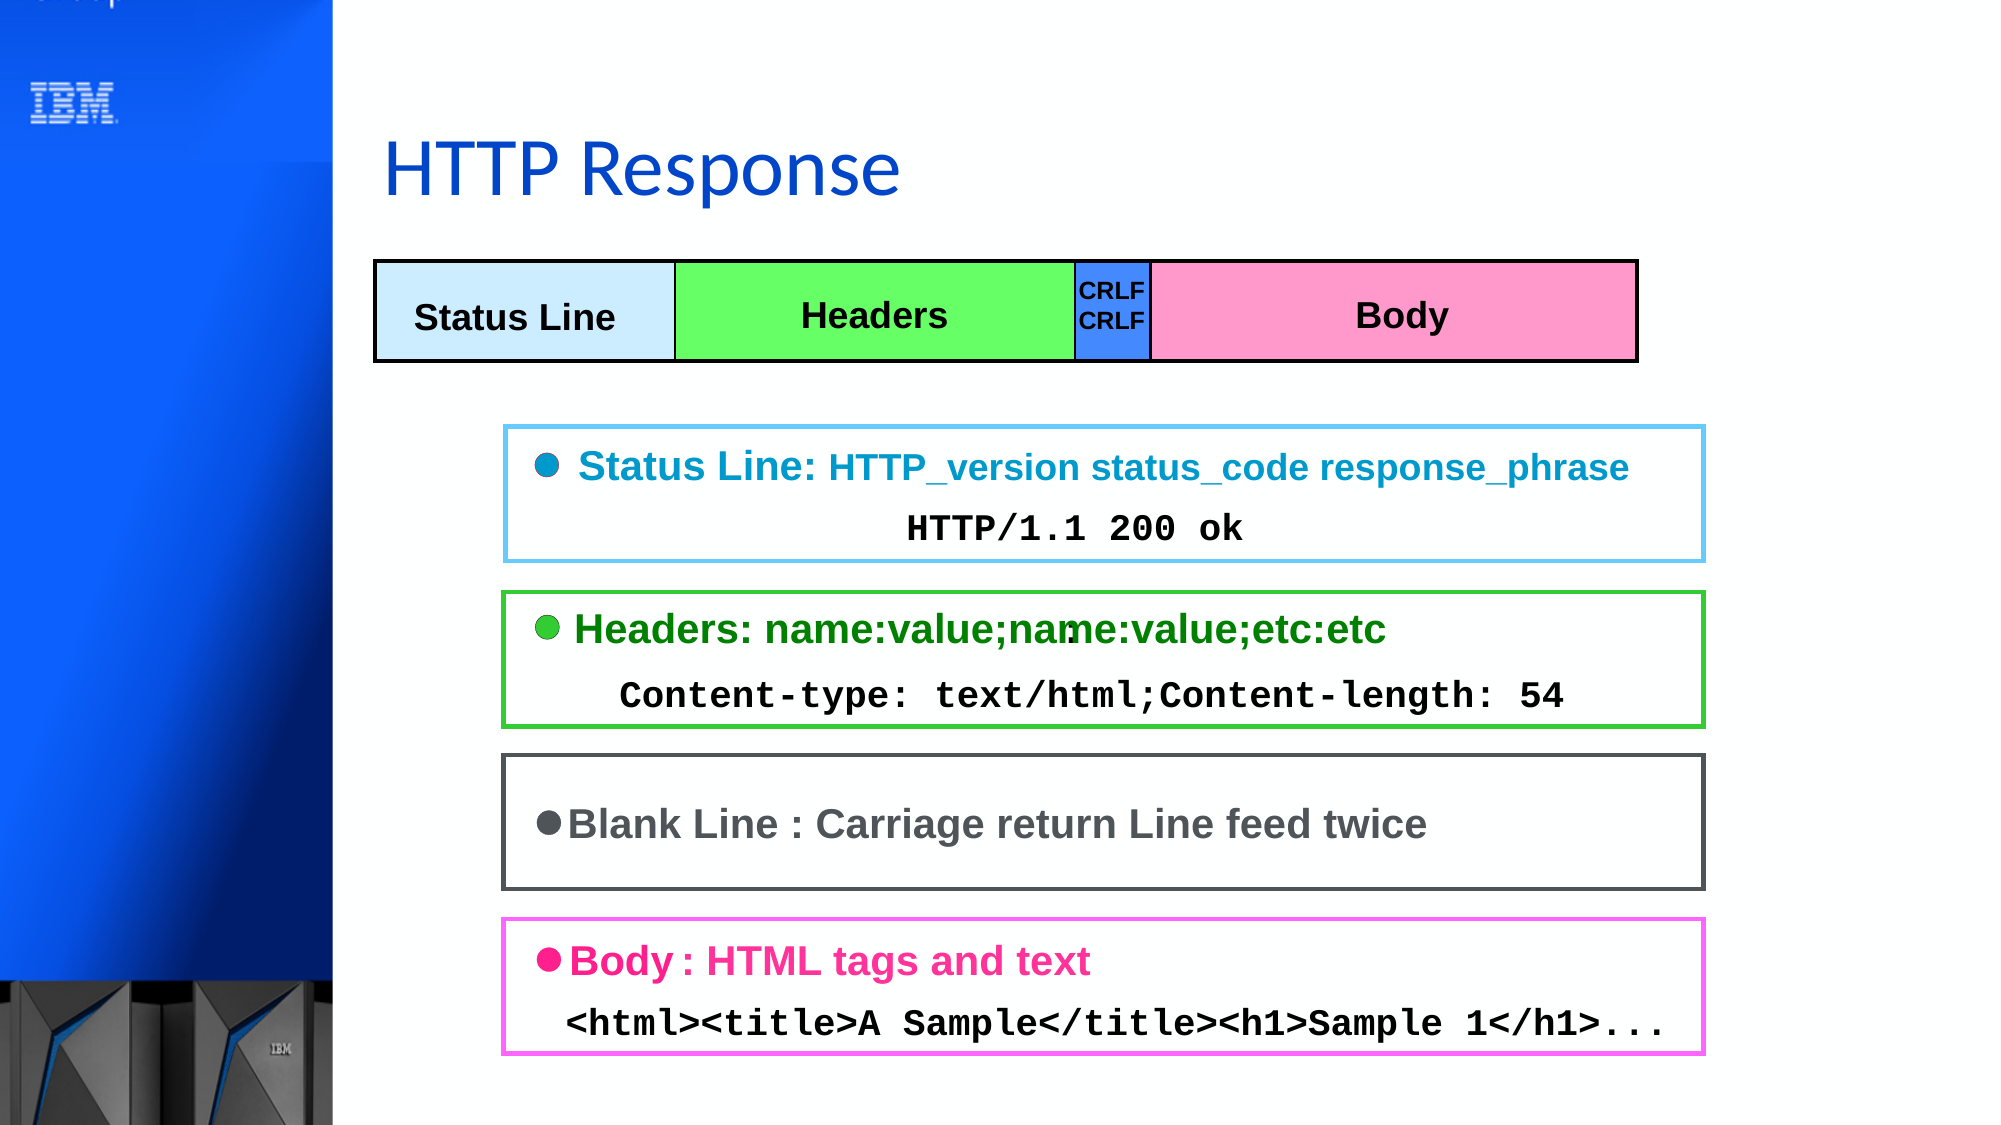

# HTTP Response

CRLF
CRLF
Body
Headers
Status Line

Status Line: HTTP_version status_code response_phrase

HTTP/1.1 200 ok

Headers: name:value;name:value;etc:etc

:

Content-type: text/html;Content-length: 54

Blank Line : Carriage return Line feed twice

: HTML tags and text
Body

<html><title>A Sample</title><h1>Sample 1</h1>...
18